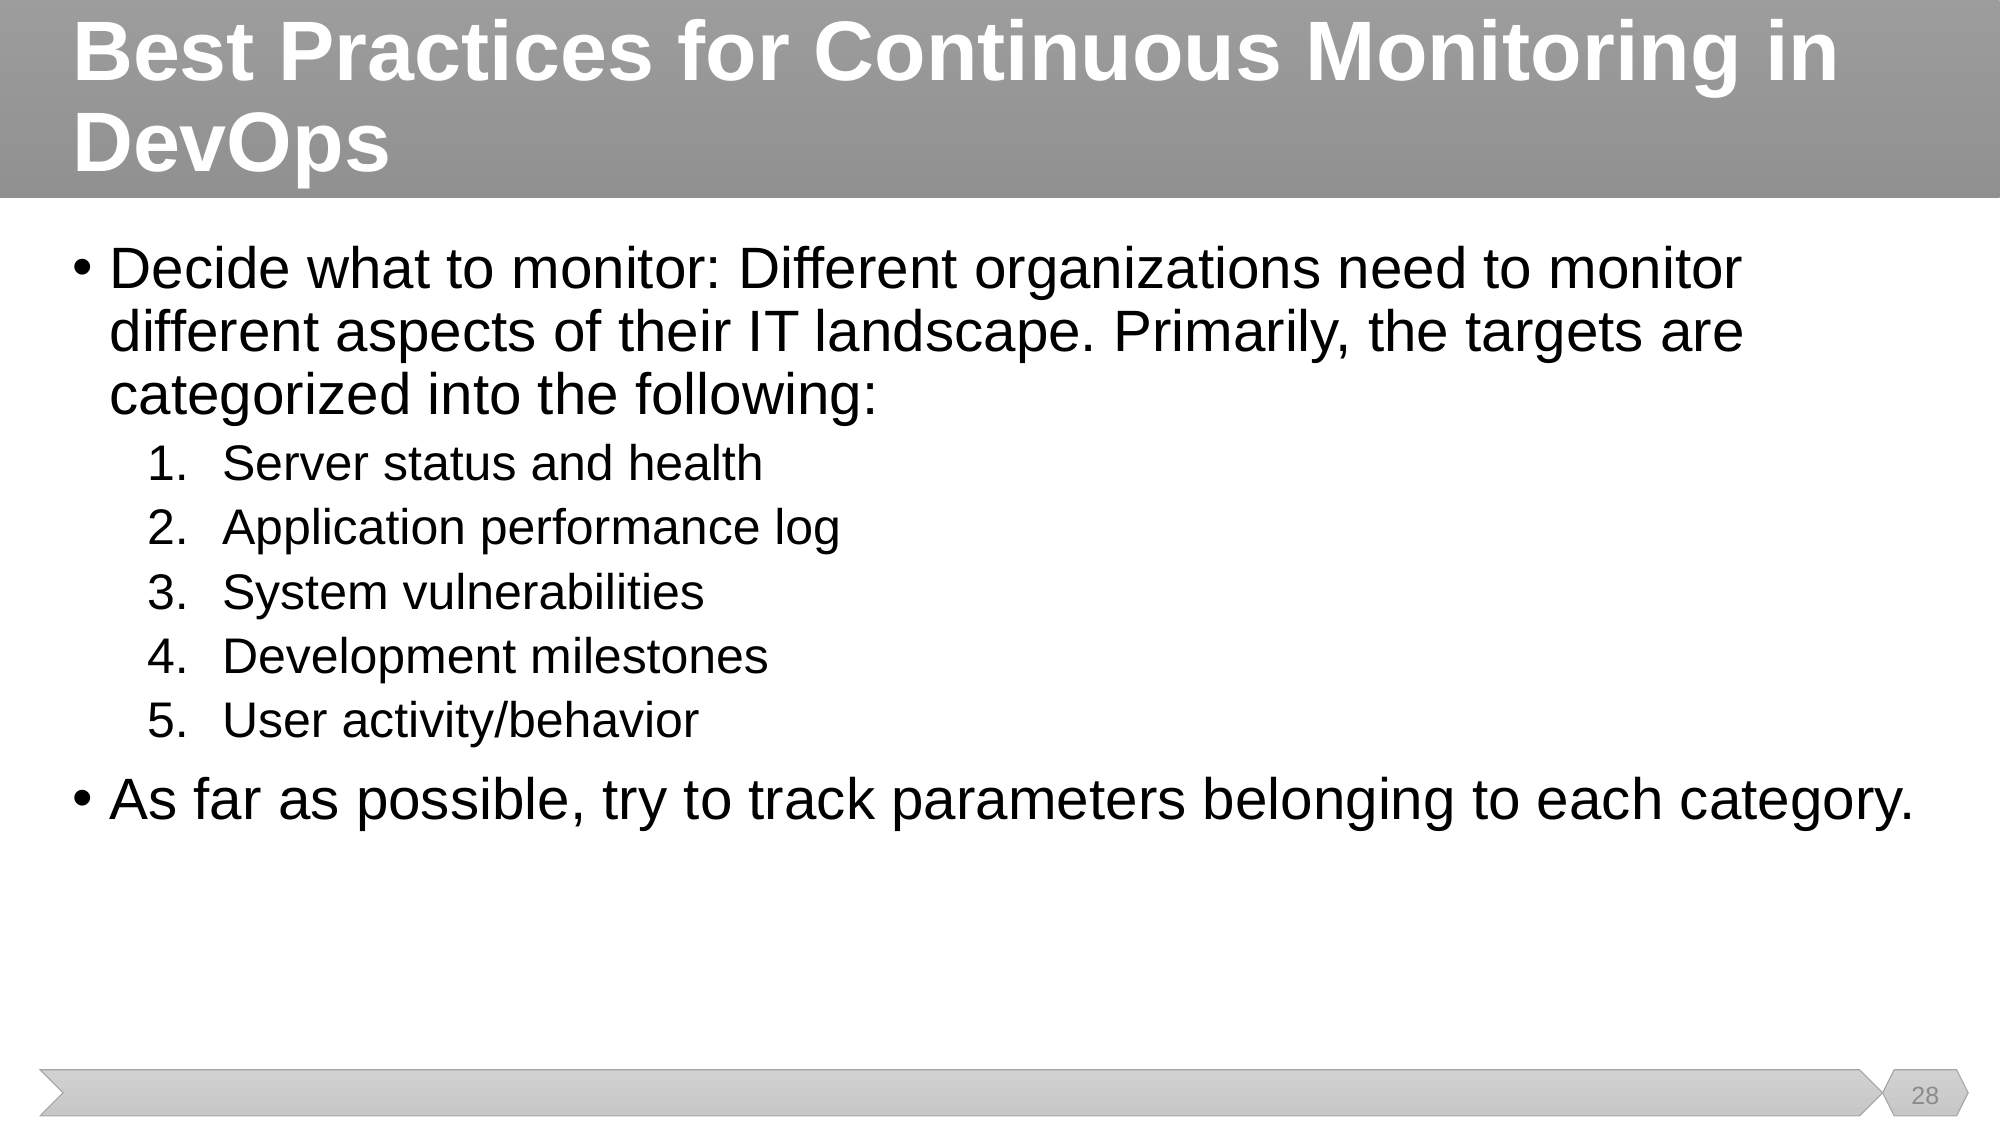

# Best Practices for Continuous Monitoring in DevOps
Decide what to monitor: Different organizations need to monitor different aspects of their IT landscape. Primarily, the targets are categorized into the following:
Server status and health
Application performance log
System vulnerabilities
Development milestones
User activity/behavior
As far as possible, try to track parameters belonging to each category.
28